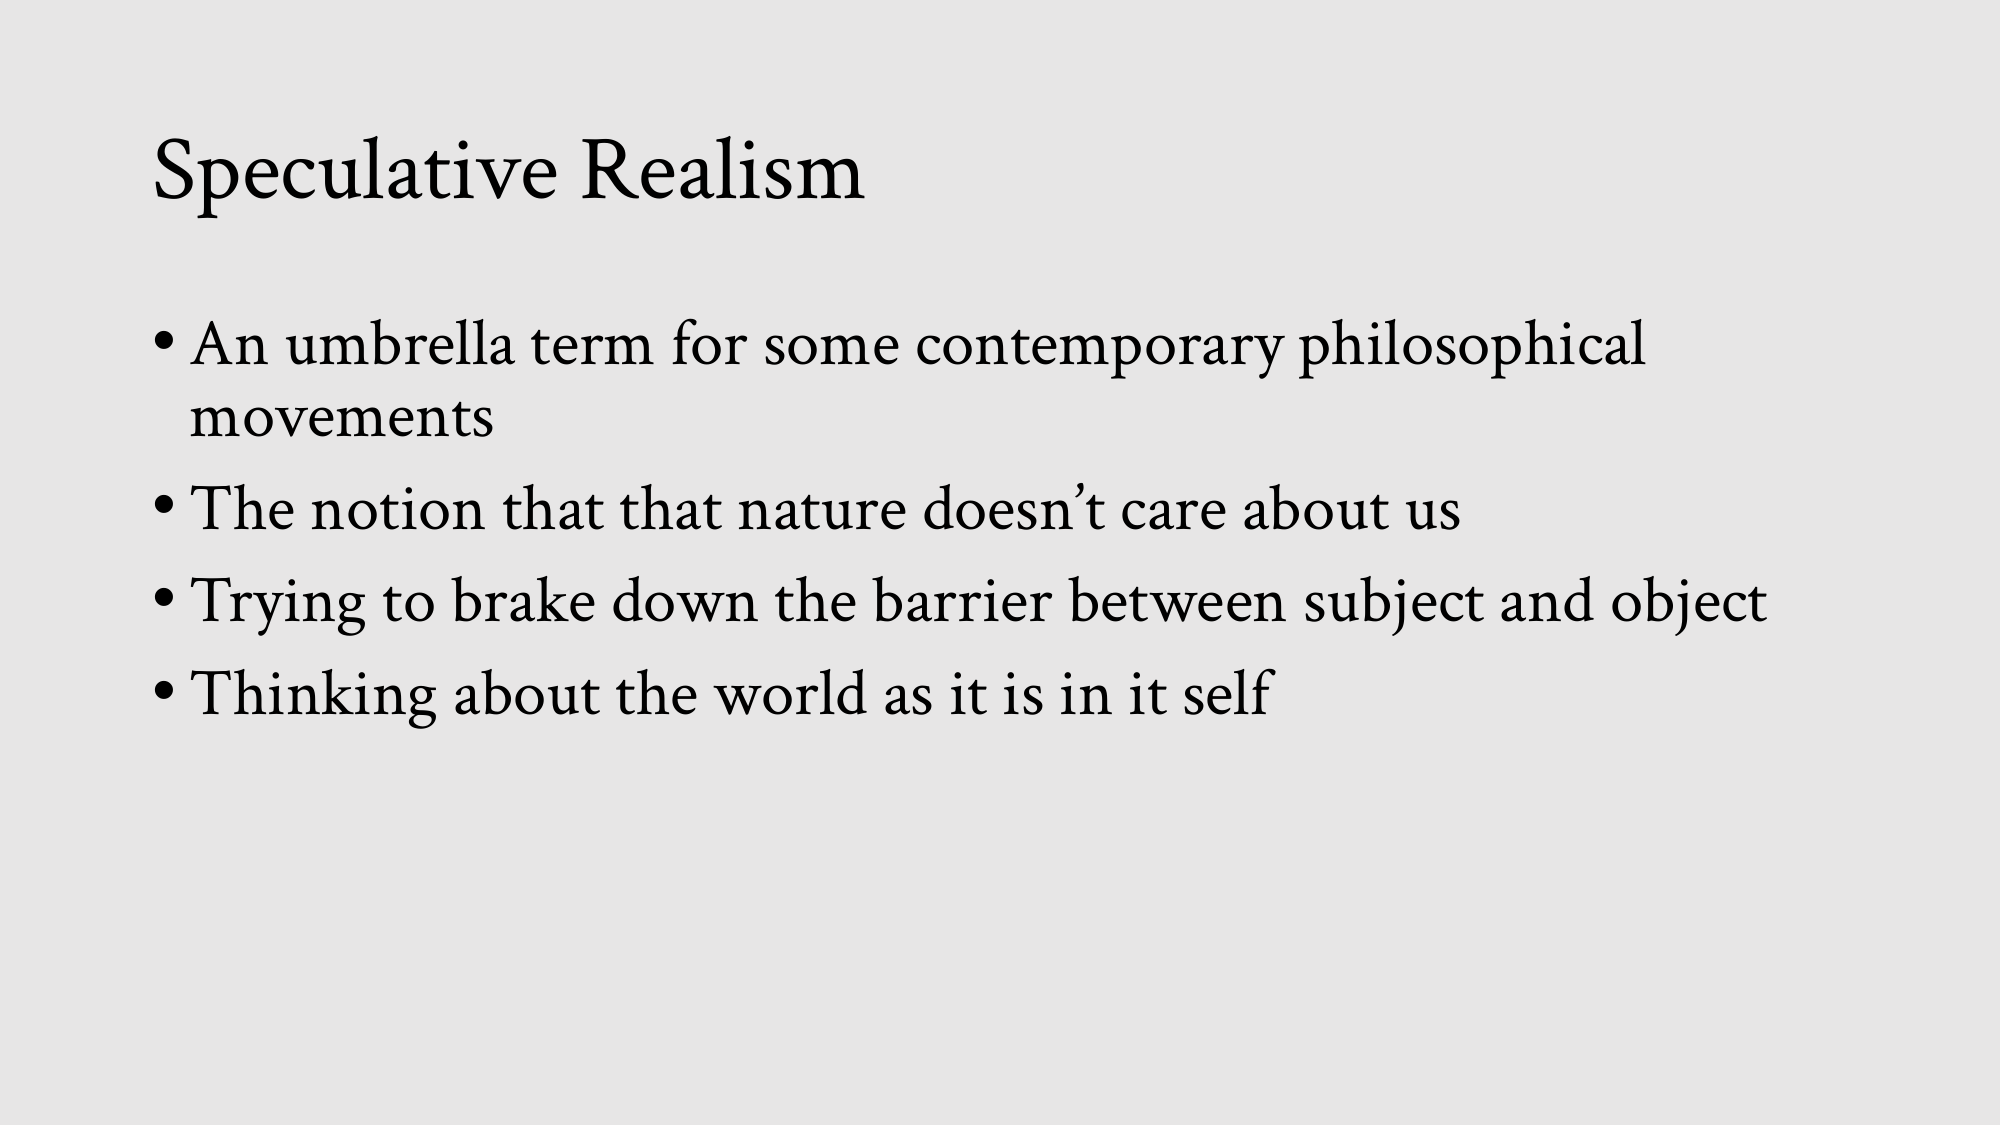

# Speculative Realism
An umbrella term for some contemporary philosophical movements
The notion that that nature doesn’t care about us
Trying to brake down the barrier between subject and object
Thinking about the world as it is in it self